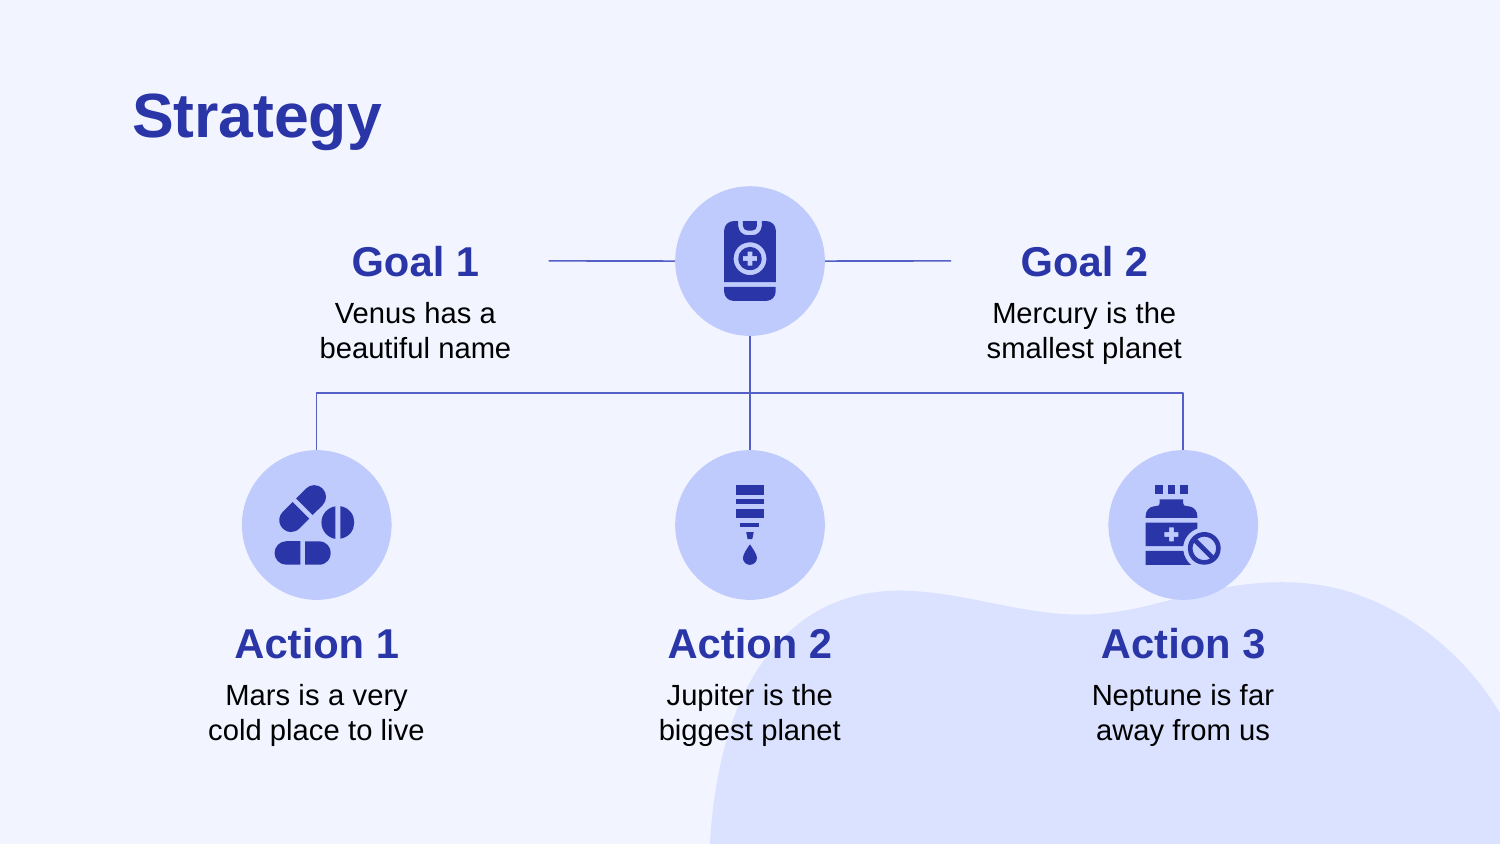

# Strategy

Goal 1
Goal 2
Venus has a beautiful name
Mercury is the smallest planet

Action 1
Action 2
Action 3
Mars is a very cold place to live
Jupiter is the biggest planet
Neptune is far away from us